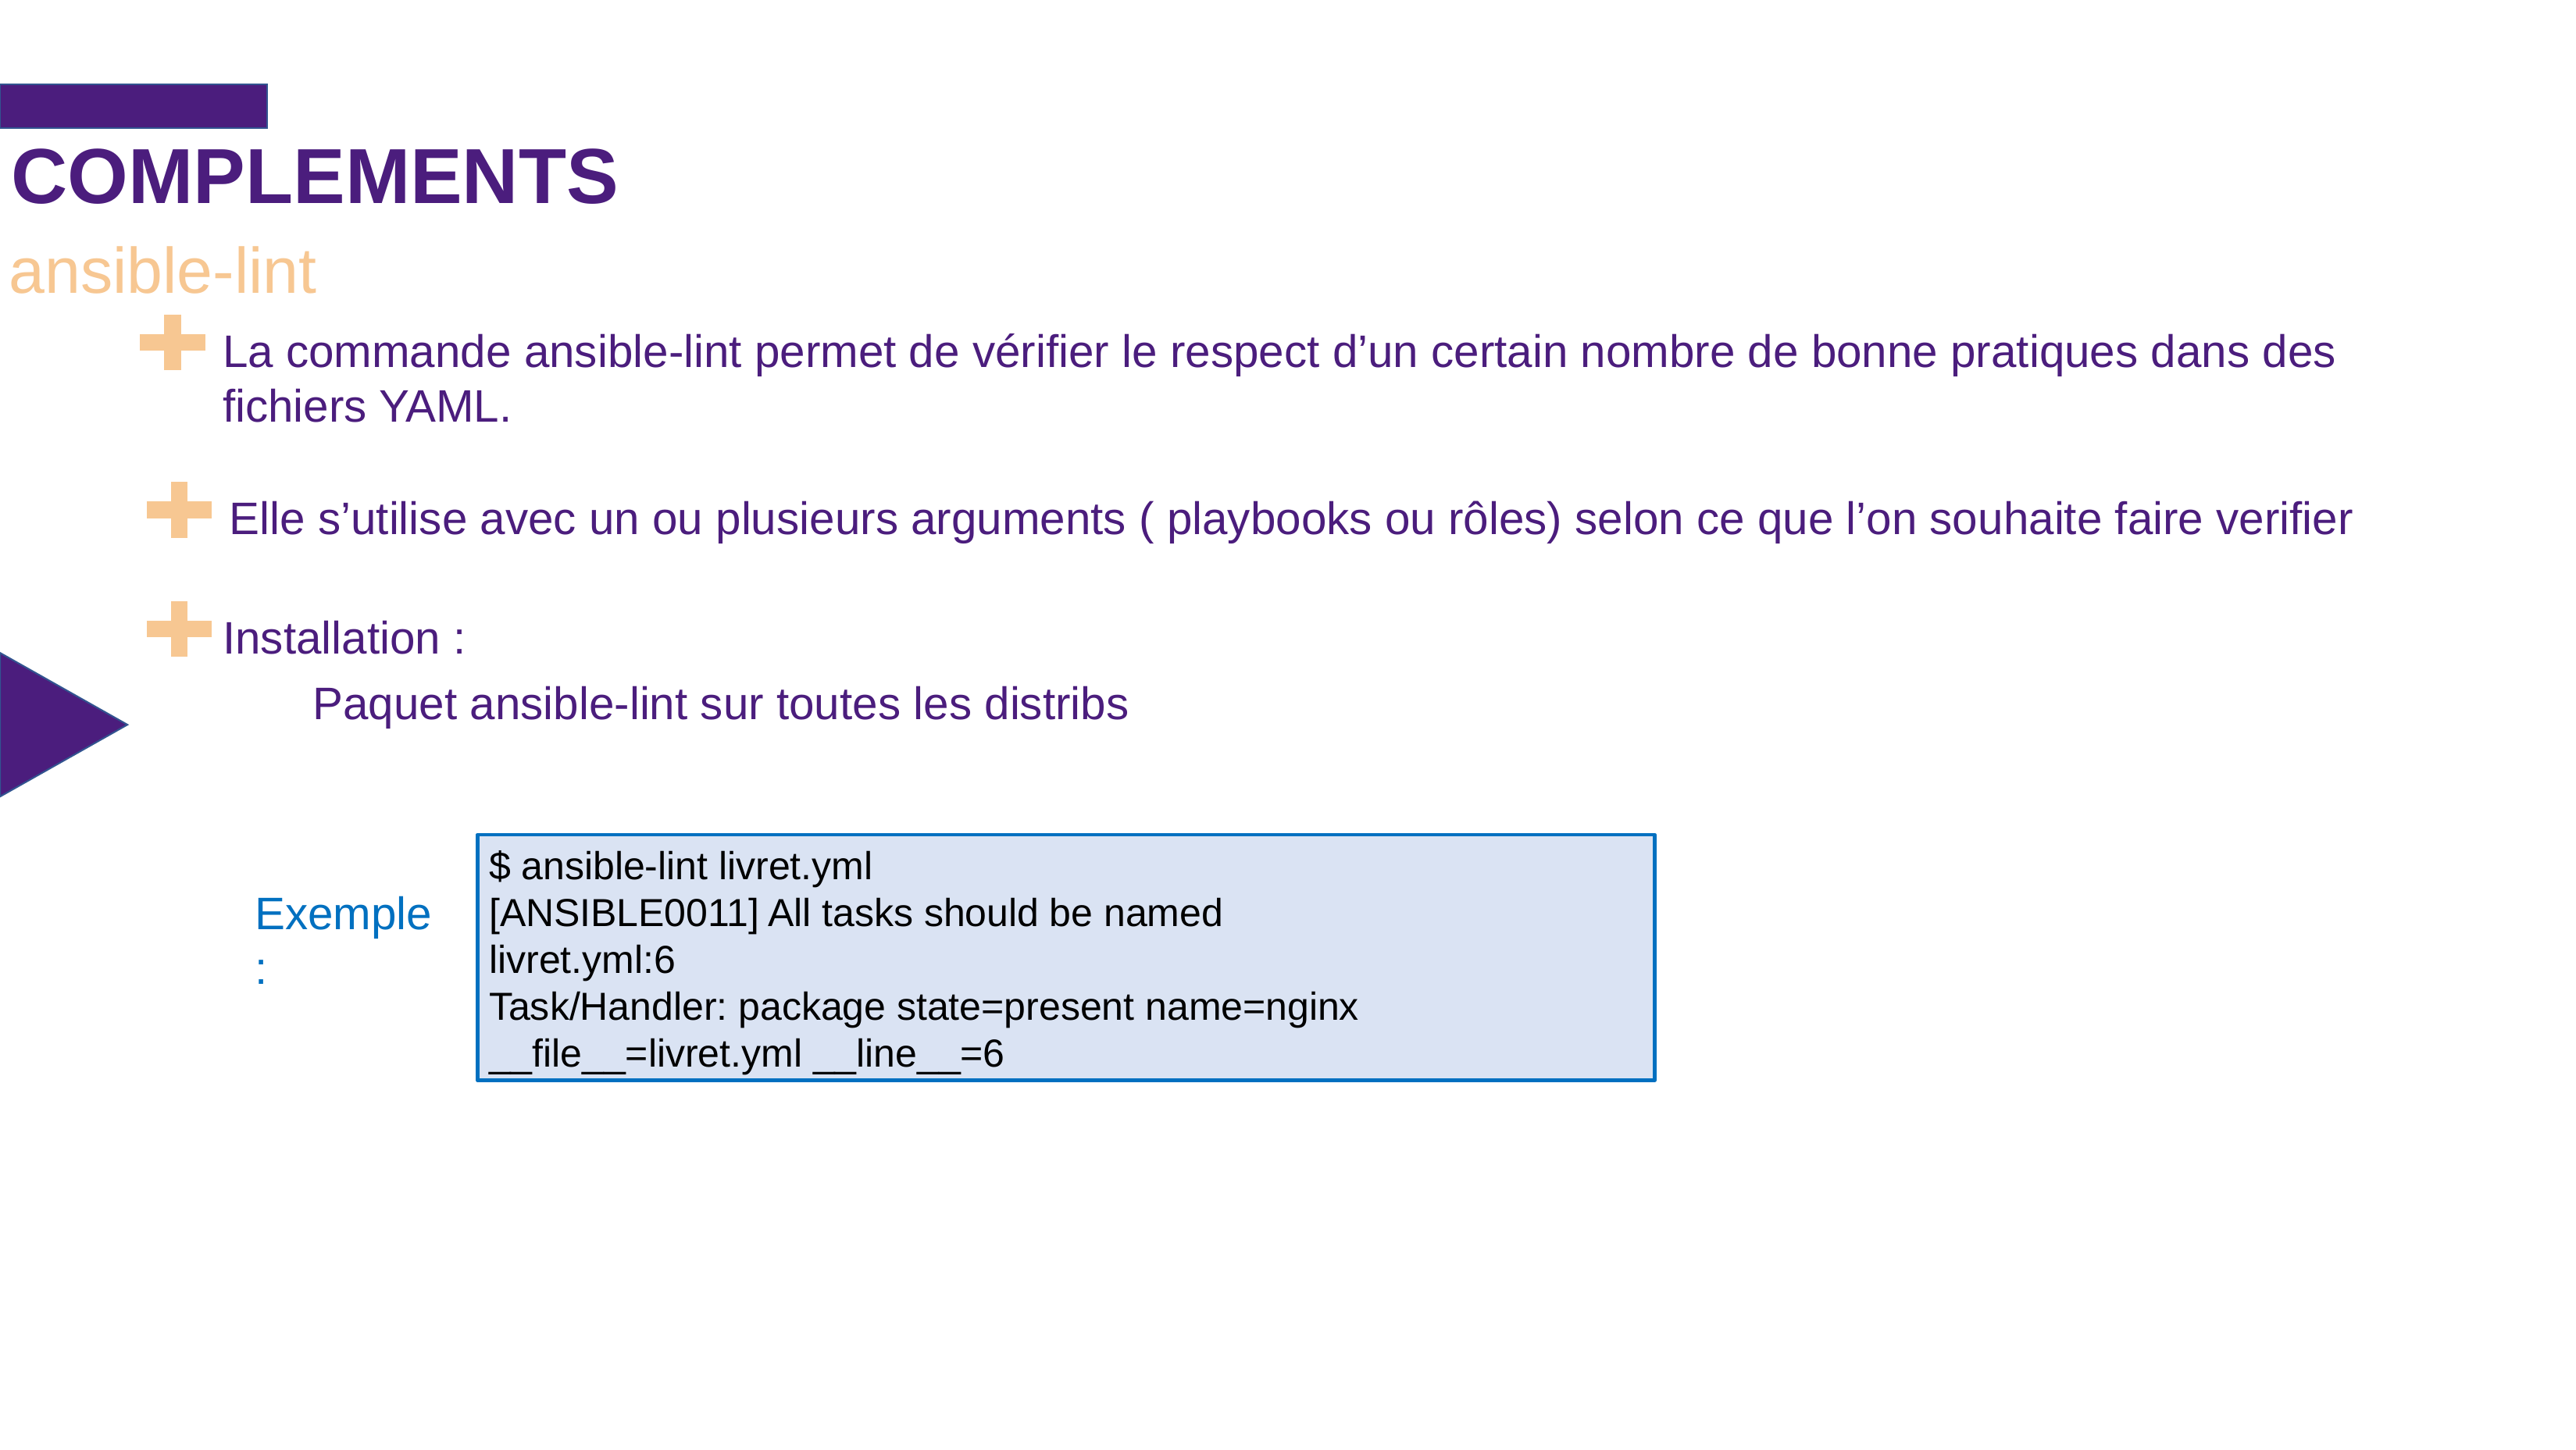

COMPLEMENTS
ansible-lint

La commande ansible-lint permet de vérifier le respect d’un certain nombre de bonne pratiques dans des fichiers YAML.

Elle s’utilise avec un ou plusieurs arguments ( playbooks ou rôles) selon ce que l’on souhaite faire verifier

Installation :

Paquet ansible-lint sur toutes les distribs
$ ansible-lint livret.yml
[ANSIBLE0011] All tasks should be named
livret.yml:6
Task/Handler: package state=present name=nginx __file__=livret.yml __line__=6
Exemple: